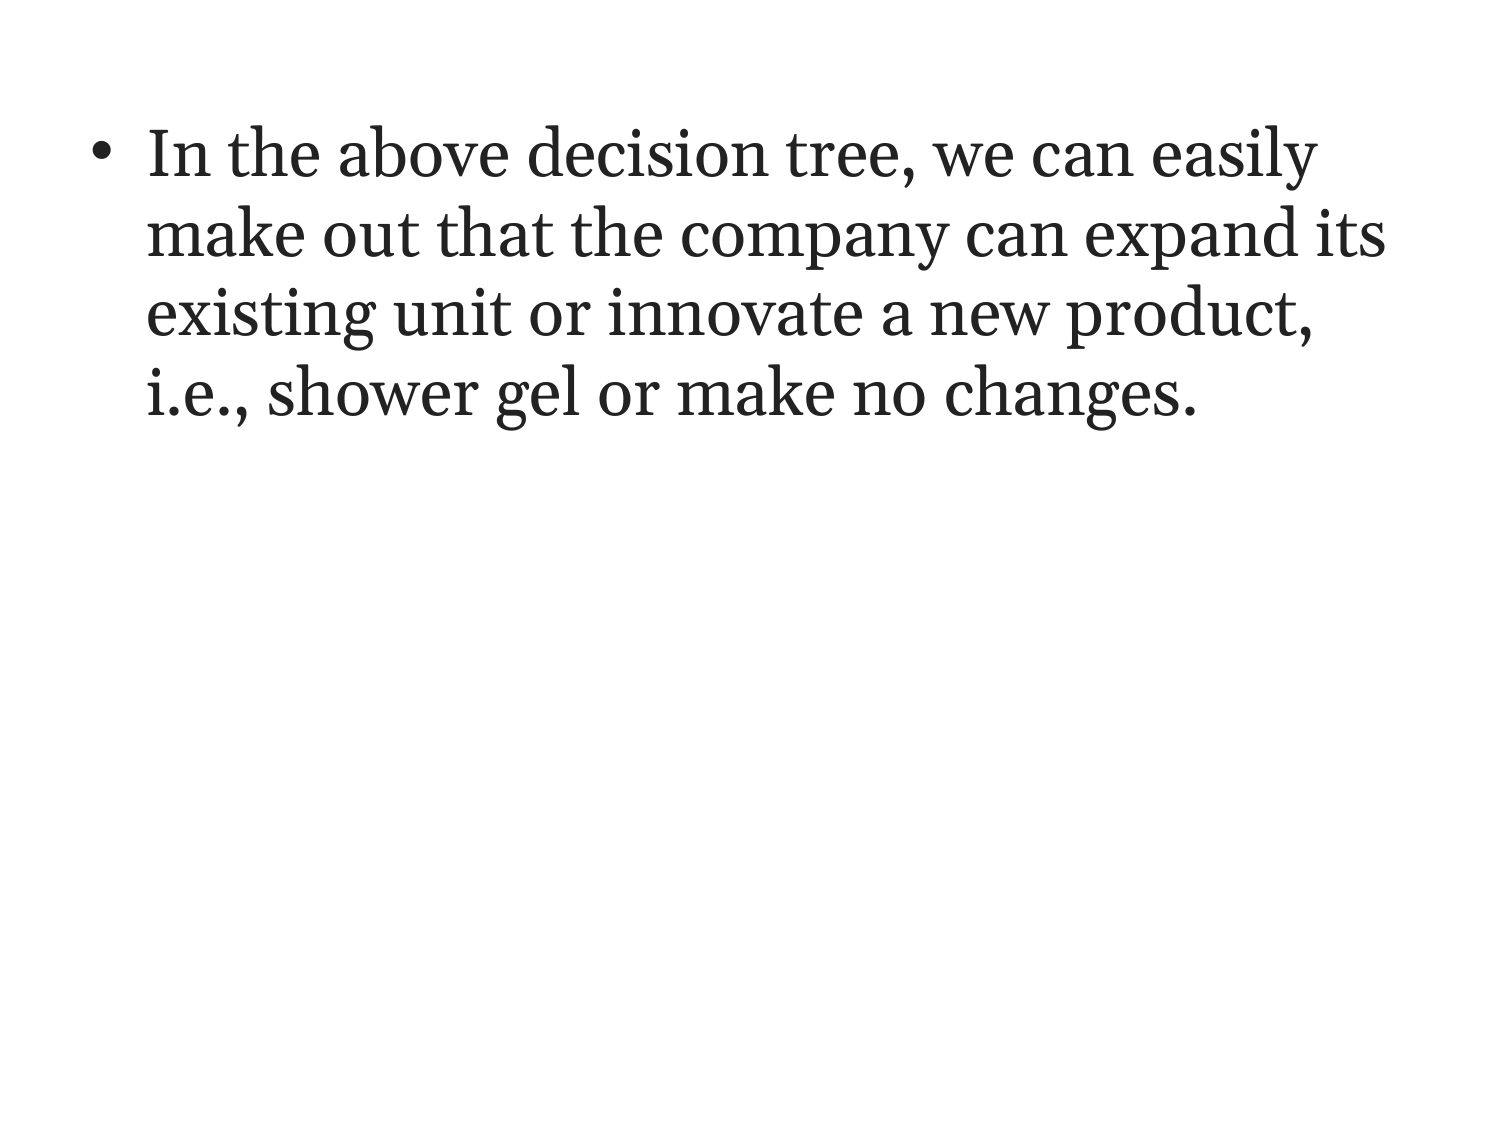

In the above decision tree, we can easily make out that the company can expand its existing unit or innovate a new product, i.e., shower gel or make no changes.